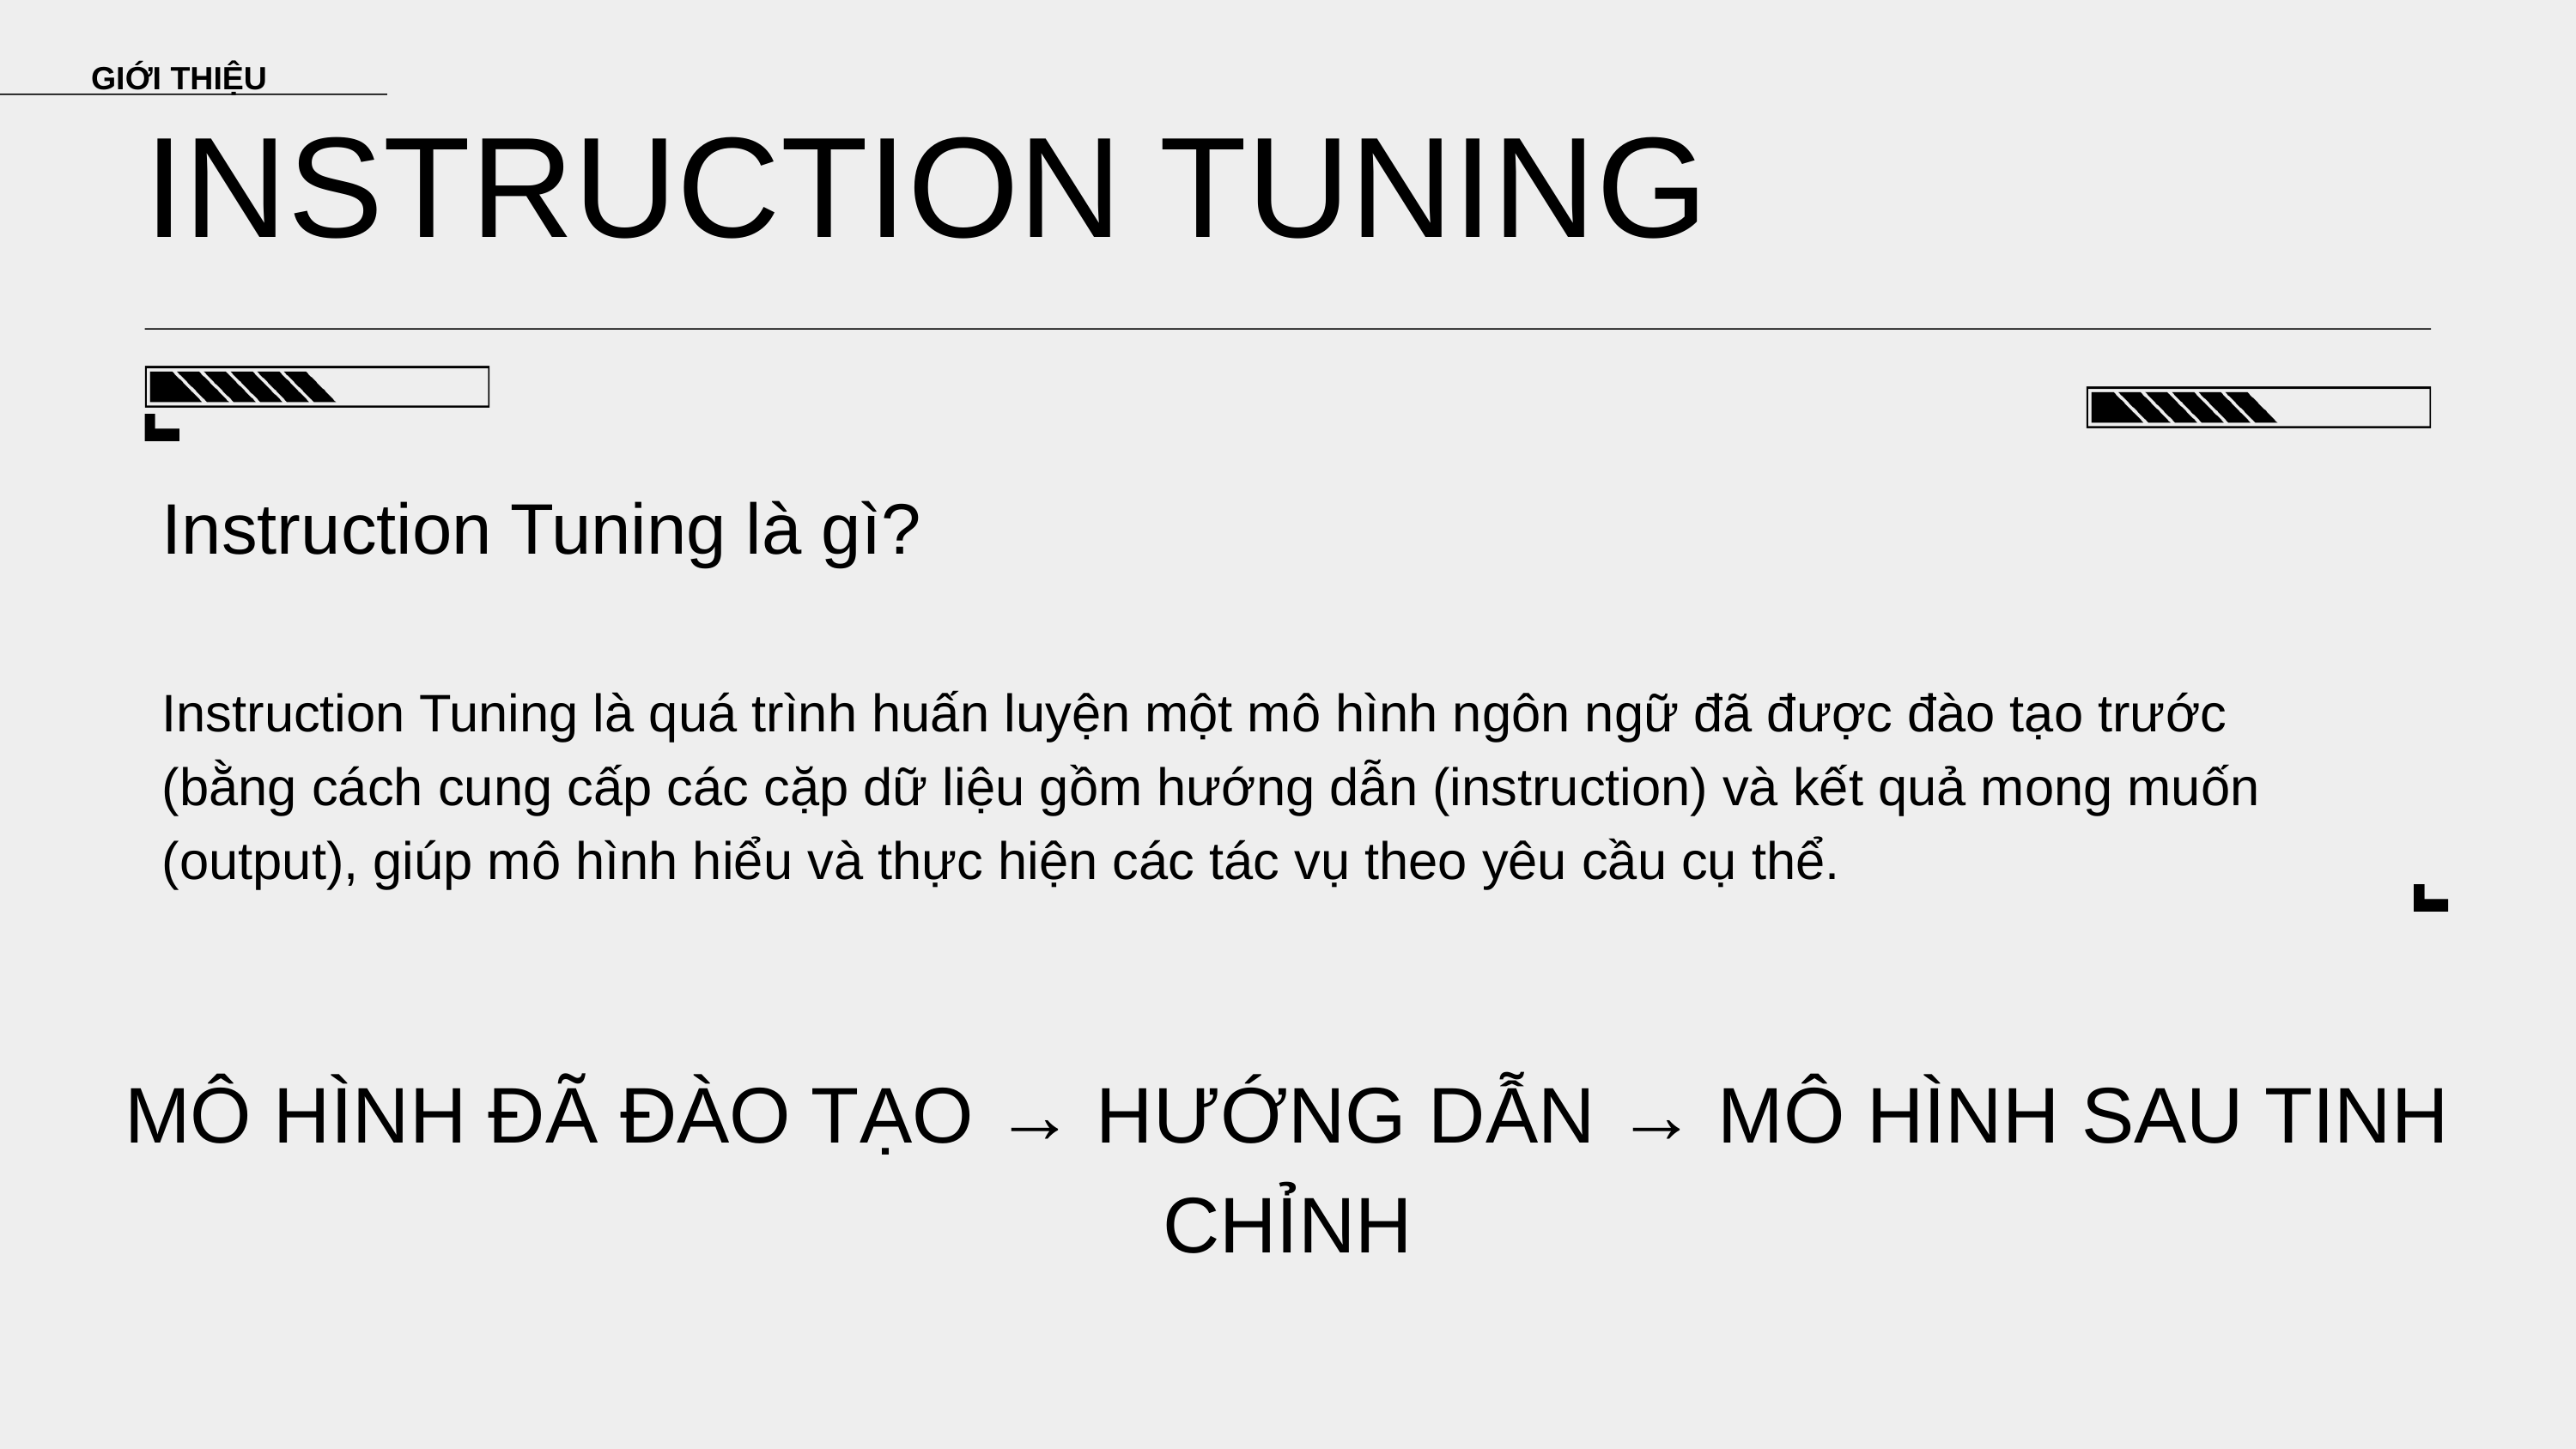

GIỚI THIỆU
INSTRUCTION TUNING

Instruction Tuning là gì?

Instruction Tuning là quá trình huấn luyện một mô hình ngôn ngữ đã được đào tạo trước (bằng cách cung cấp các cặp dữ liệu gồm hướng dẫn (instruction) và kết quả mong muốn (output), giúp mô hình hiểu và thực hiện các tác vụ theo yêu cầu cụ thể.

MÔ HÌNH ĐÃ ĐÀO TẠO → HƯỚNG DẪN → MÔ HÌNH SAU TINH CHỈNH